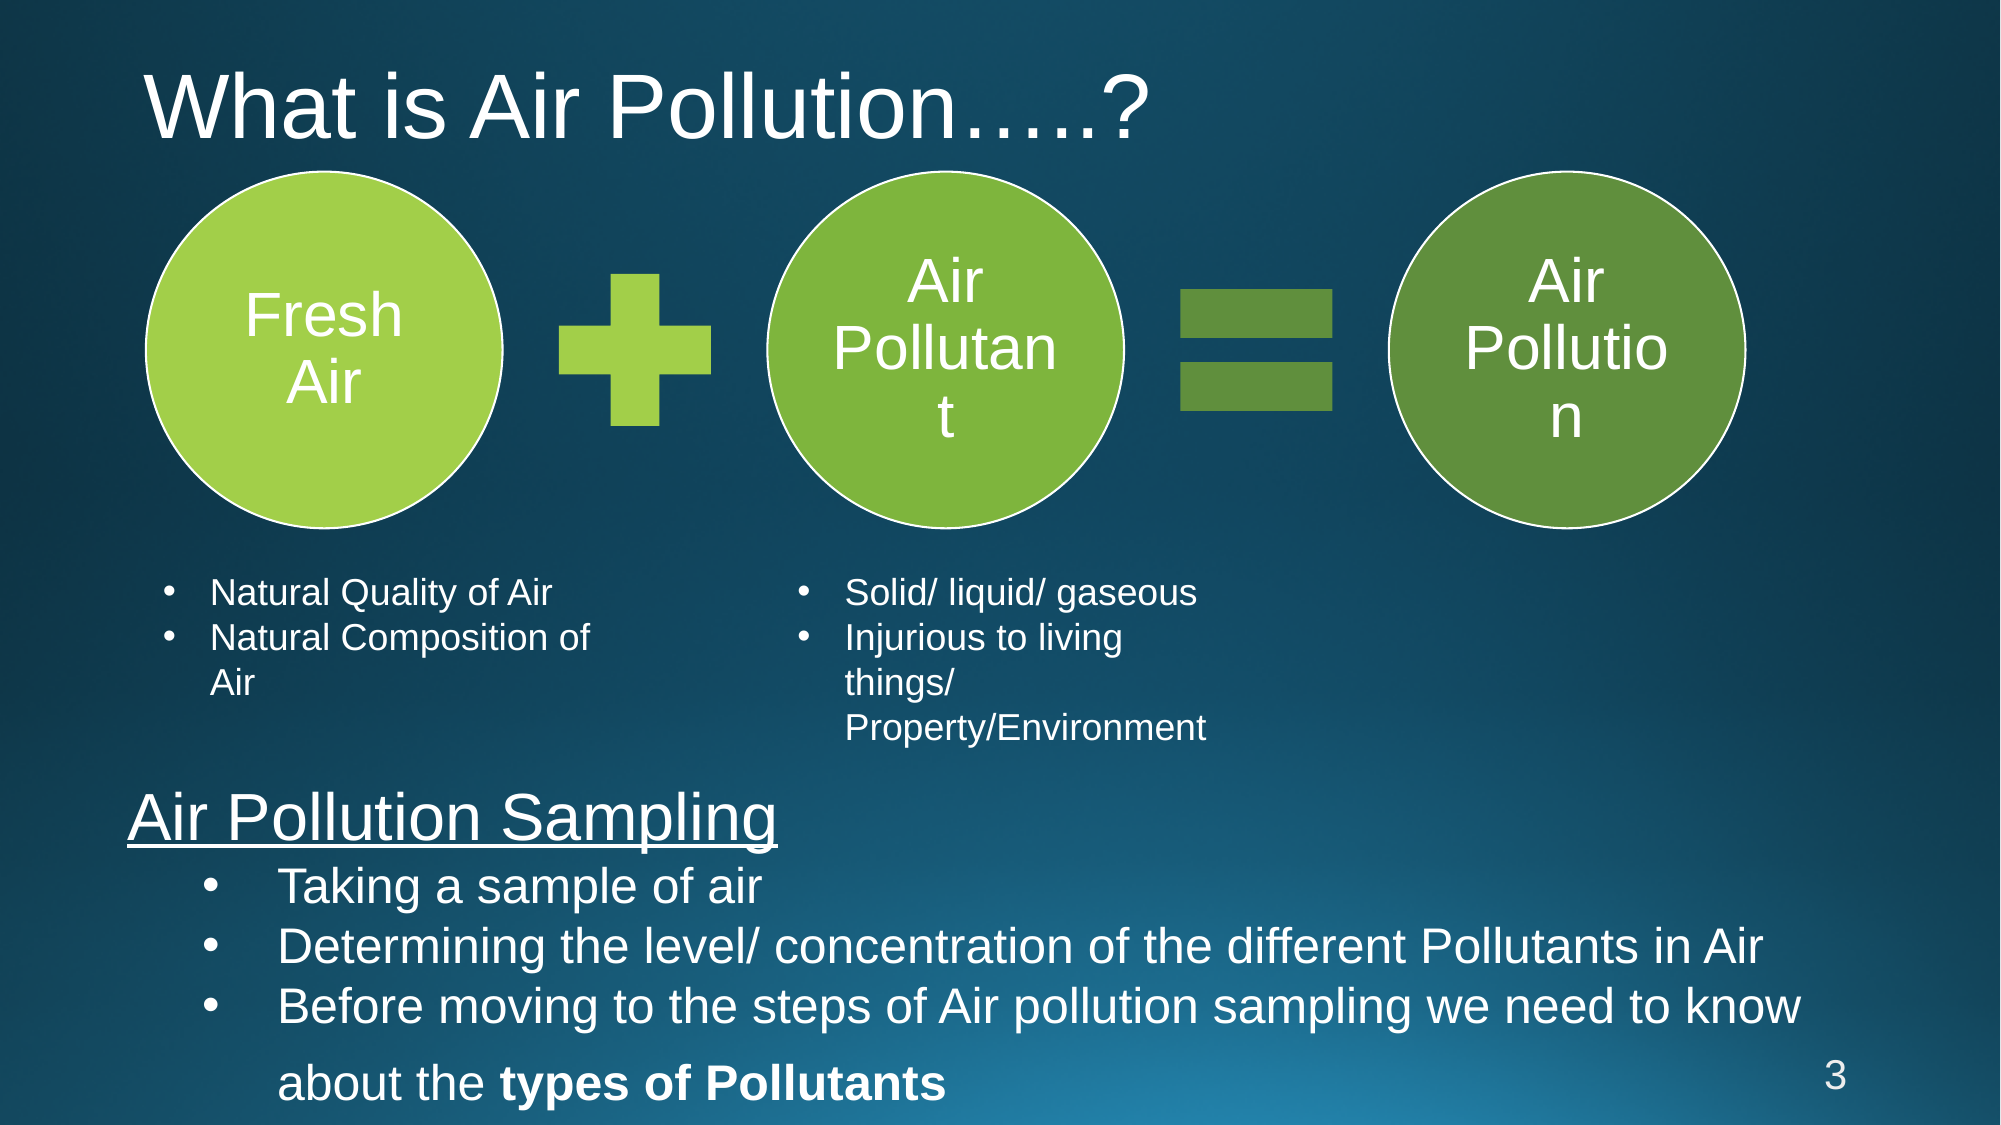

# What is Air Pollution…..?
Fresh Air

Air Pollutant

Air Pollution
Natural Quality of Air
Natural Composition of Air
Solid/ liquid/ gaseous
Injurious to living things/ Property/Environment
Air Pollution Sampling
Taking a sample of air
Determining the level/ concentration of the different Pollutants in Air
Before moving to the steps of Air pollution sampling we need to know about the types of Pollutants
3